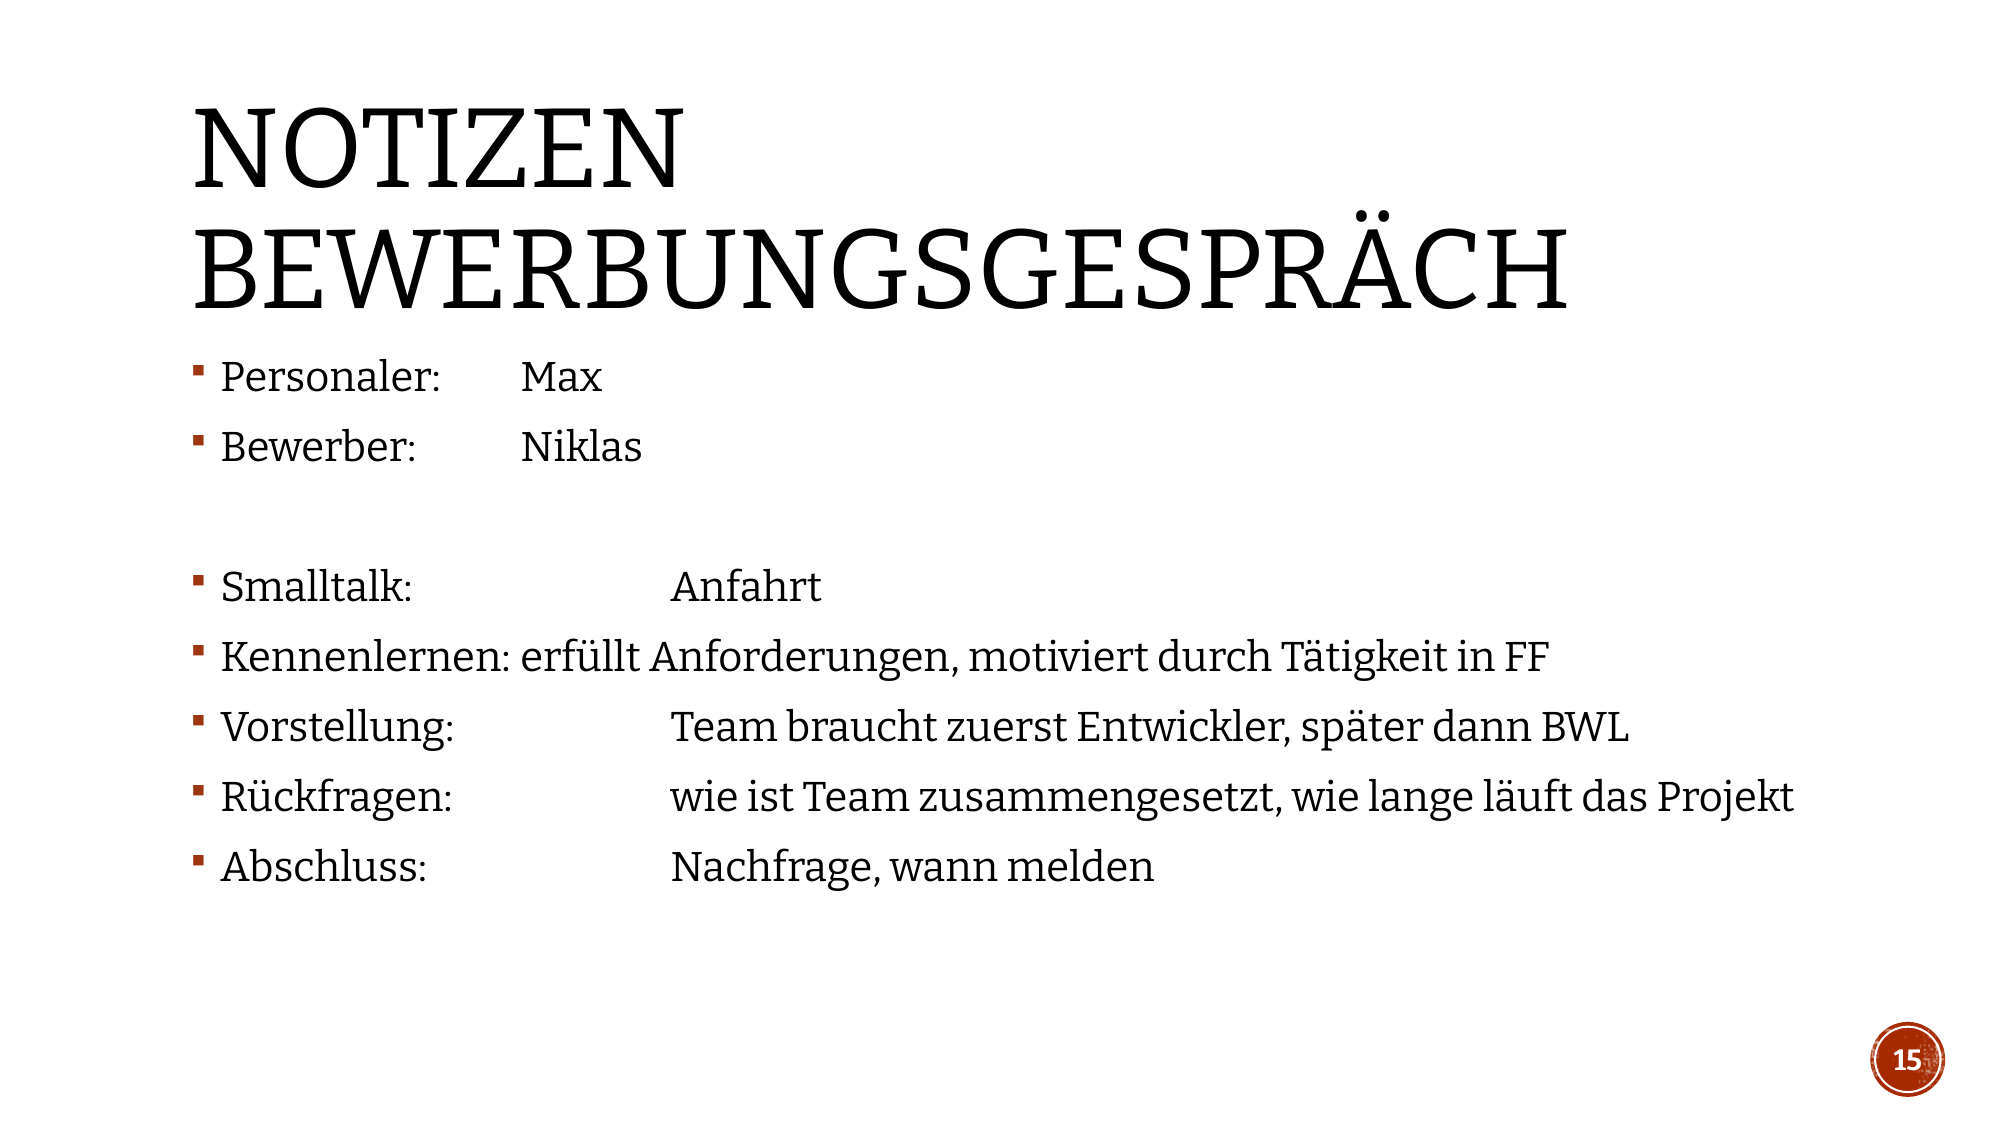

# Notizen Bewerbungsgespräch
Personaler:	Max
Bewerber:	Niklas

Smalltalk:		Anfahrt
Kennenlernen:	erfüllt Anforderungen, motiviert durch Tätigkeit in FF
Vorstellung:		Team braucht zuerst Entwickler, später dann BWL
Rückfragen:		wie ist Team zusammengesetzt, wie lange läuft das Projekt
Abschluss:		Nachfrage, wann melden
15